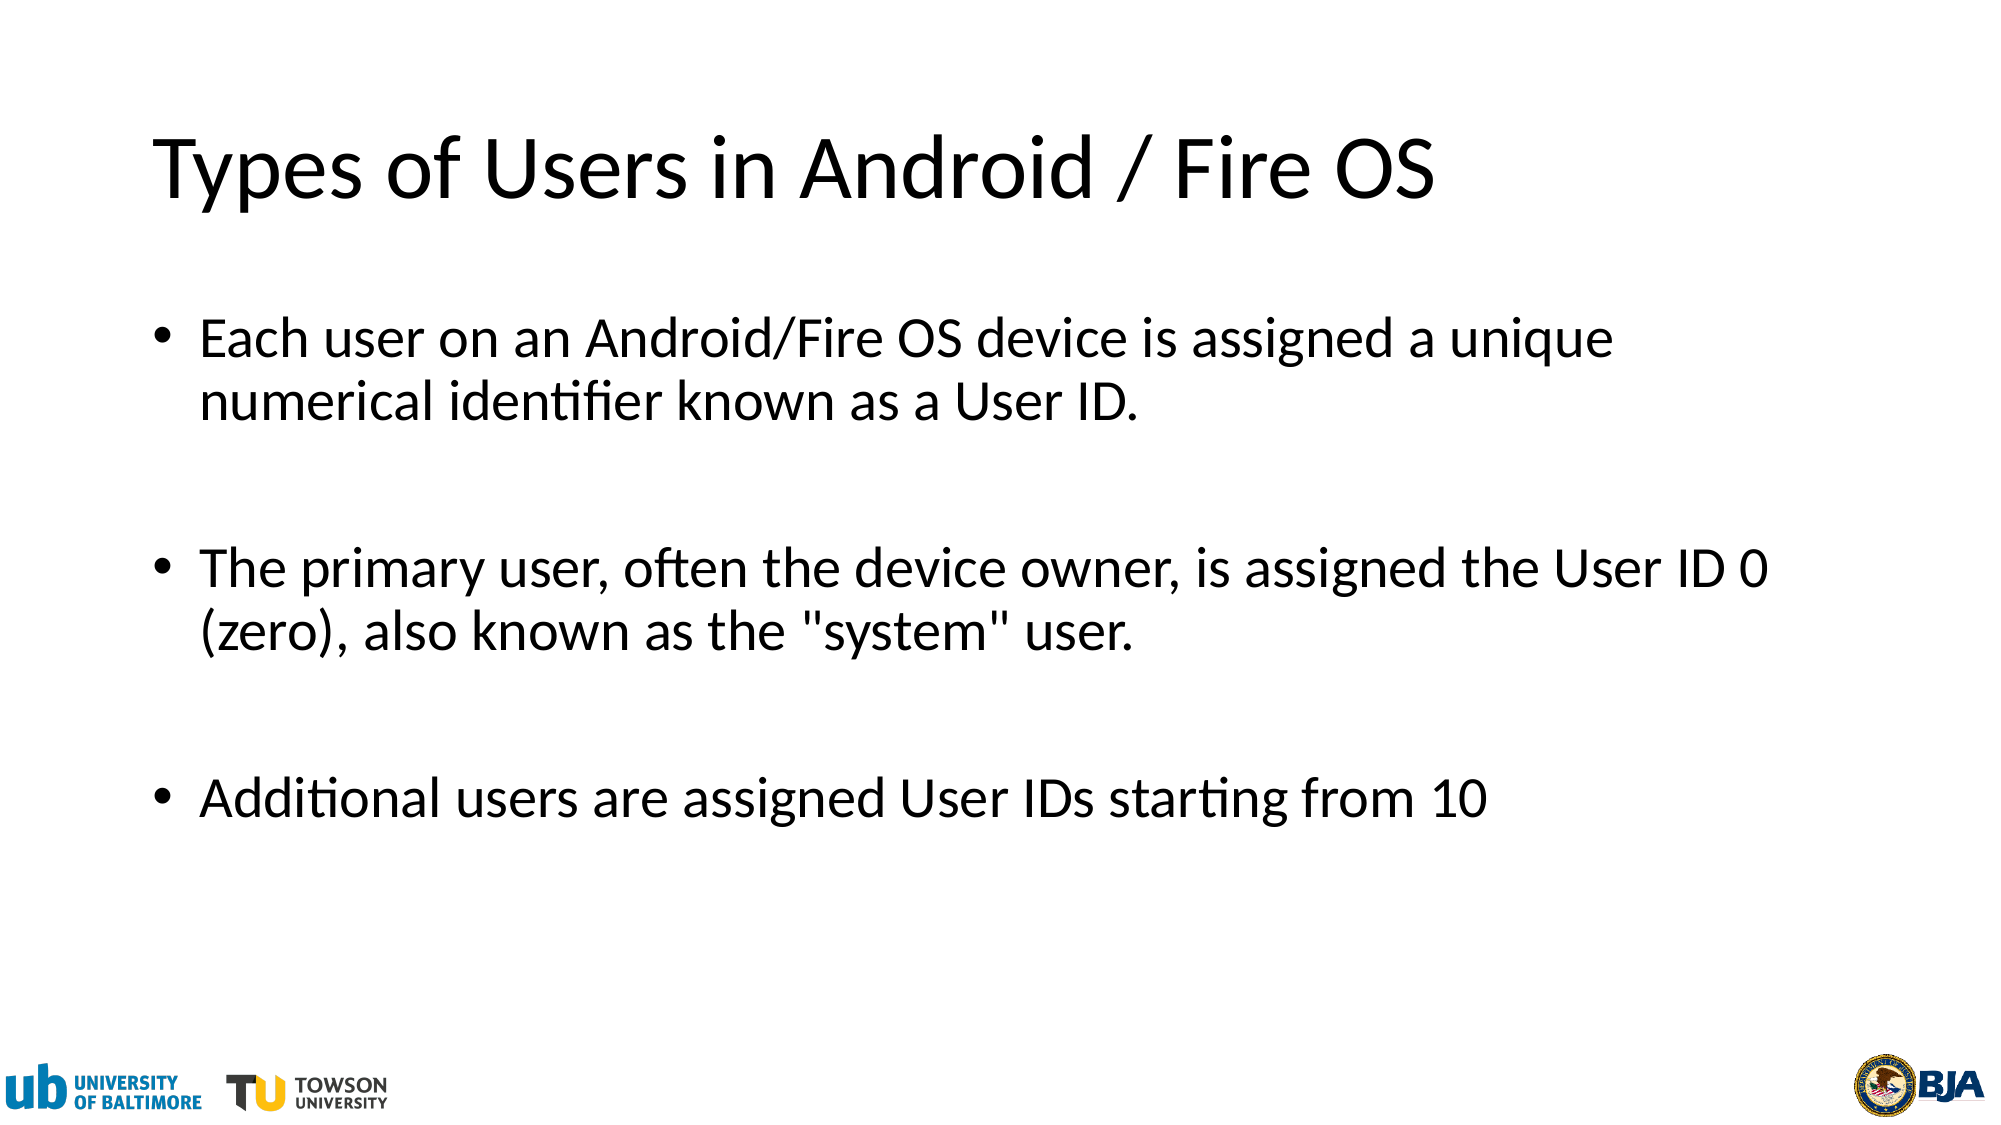

# Types of Users in Android / Fire OS
Each user on an Android/Fire OS device is assigned a unique numerical identifier known as a User ID.

The primary user, often the device owner, is assigned the User ID 0 (zero), also known as the "system" user.

Additional users are assigned User IDs starting from 10